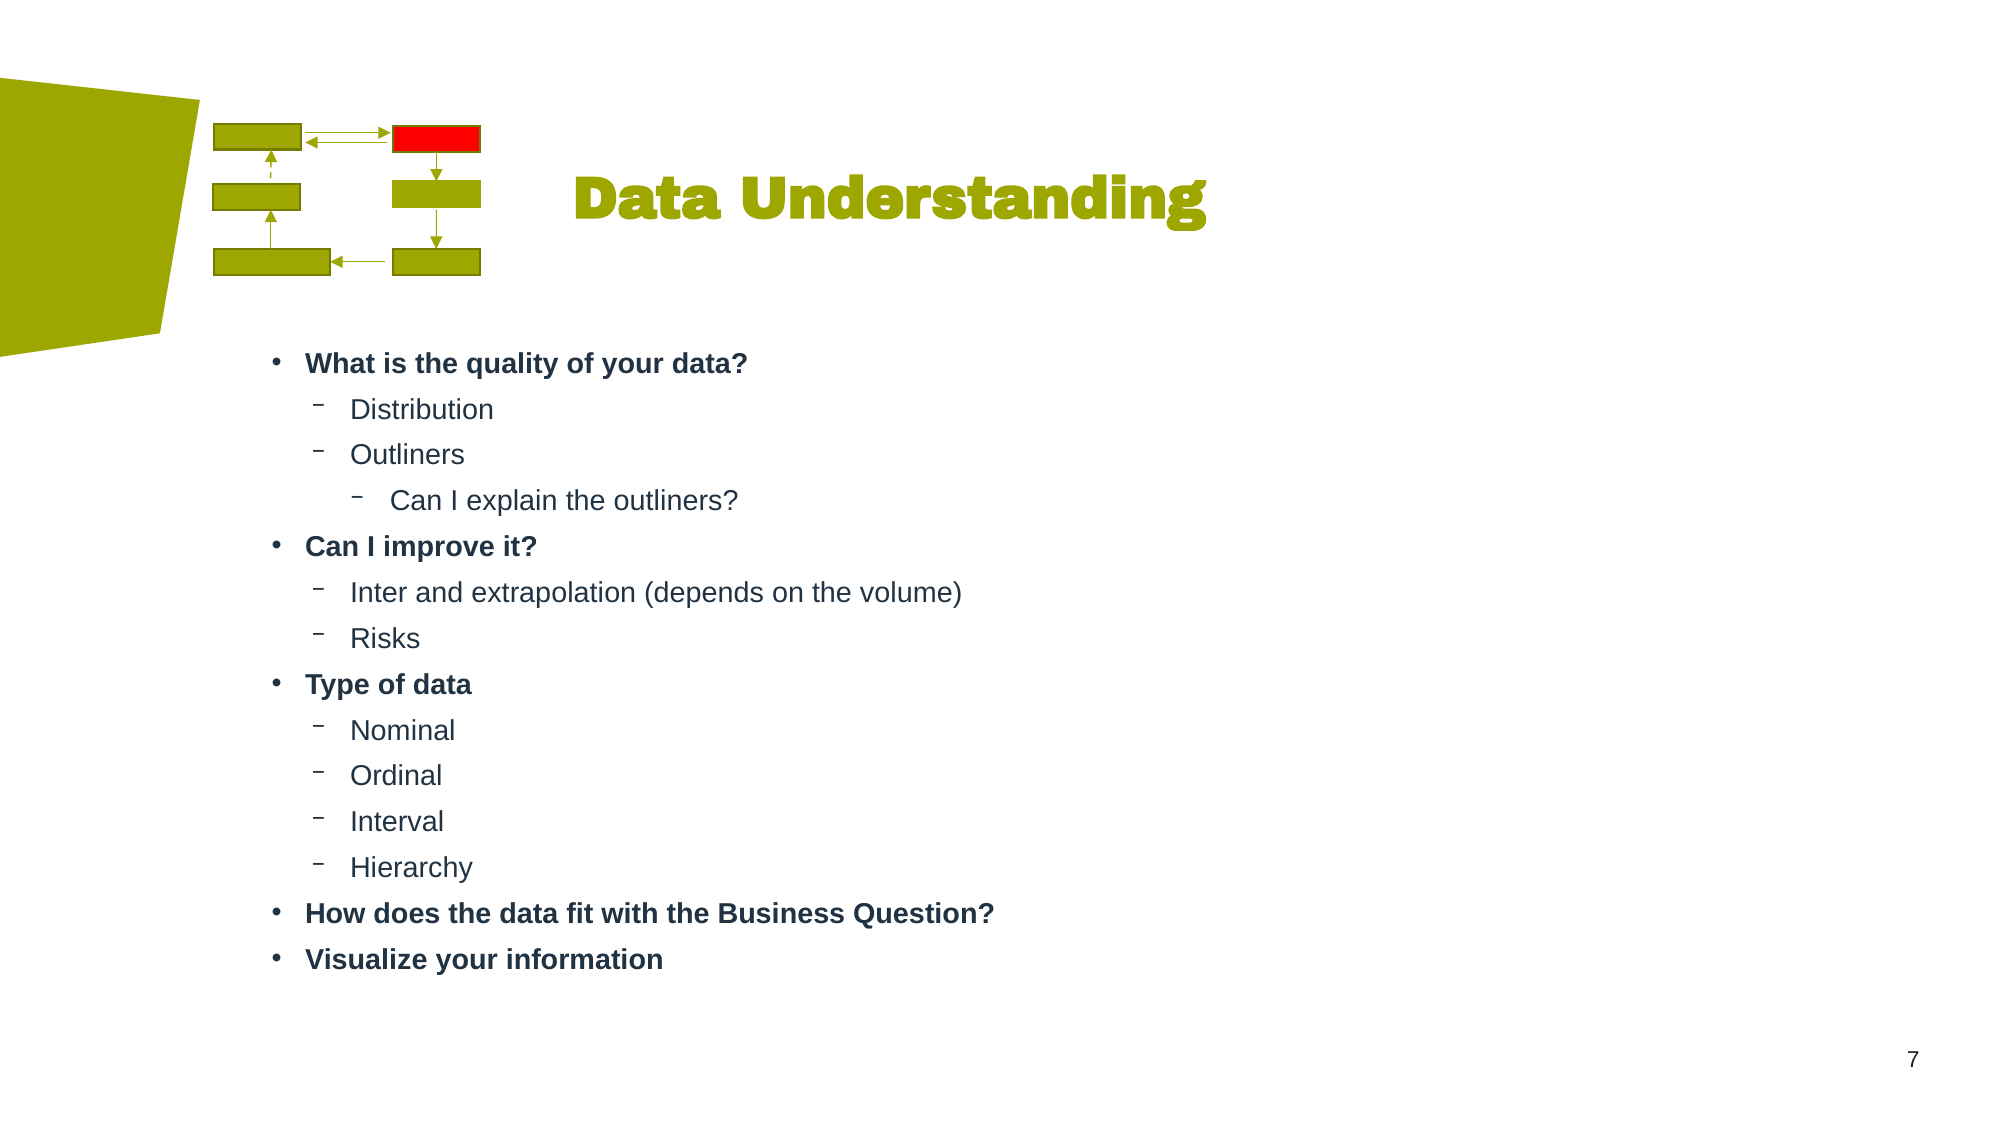

# Data Understanding
What is the quality of your data?
Distribution
Outliners
Can I explain the outliners?
Can I improve it?
Inter and extrapolation (depends on the volume)
Risks
Type of data
Nominal
Ordinal
Interval
Hierarchy
How does the data fit with the Business Question?
Visualize your information
7